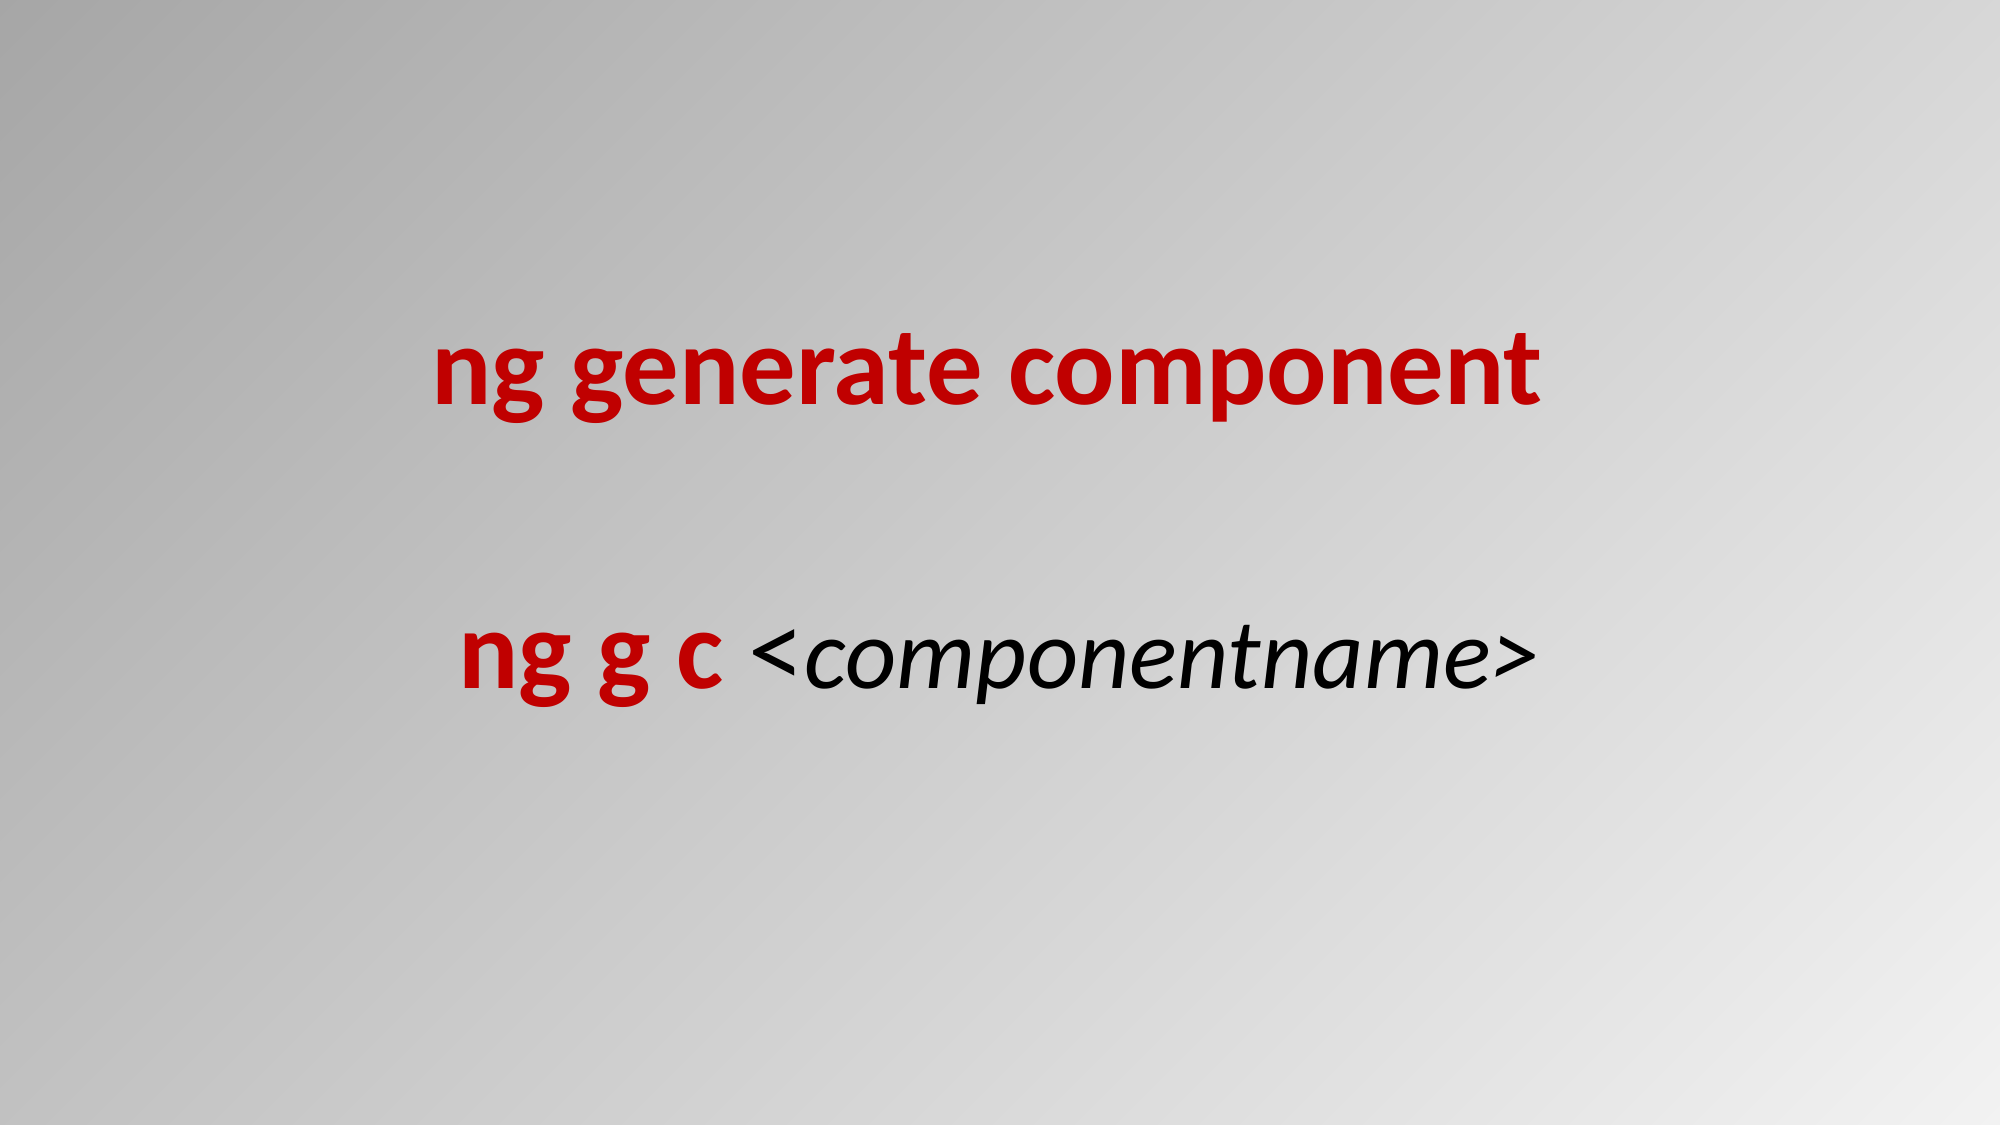

#
ng generate component

ng g c <componentname>